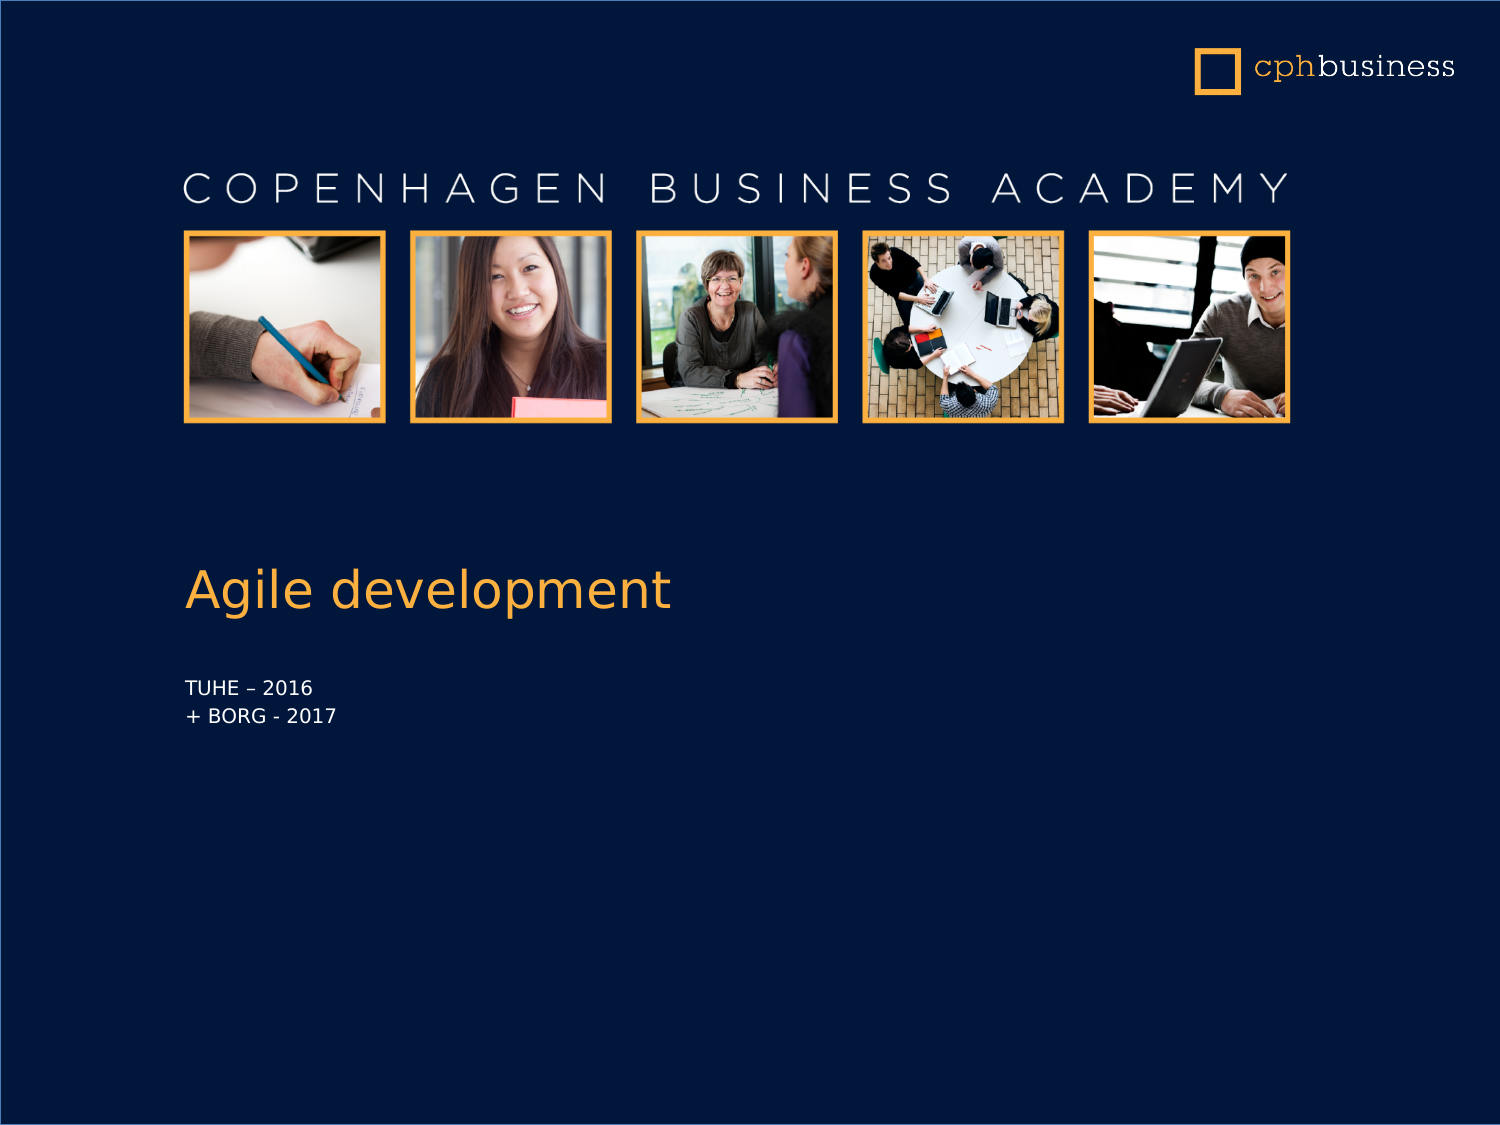

Agile development
TUHE – 2016
+ BORG - 2017